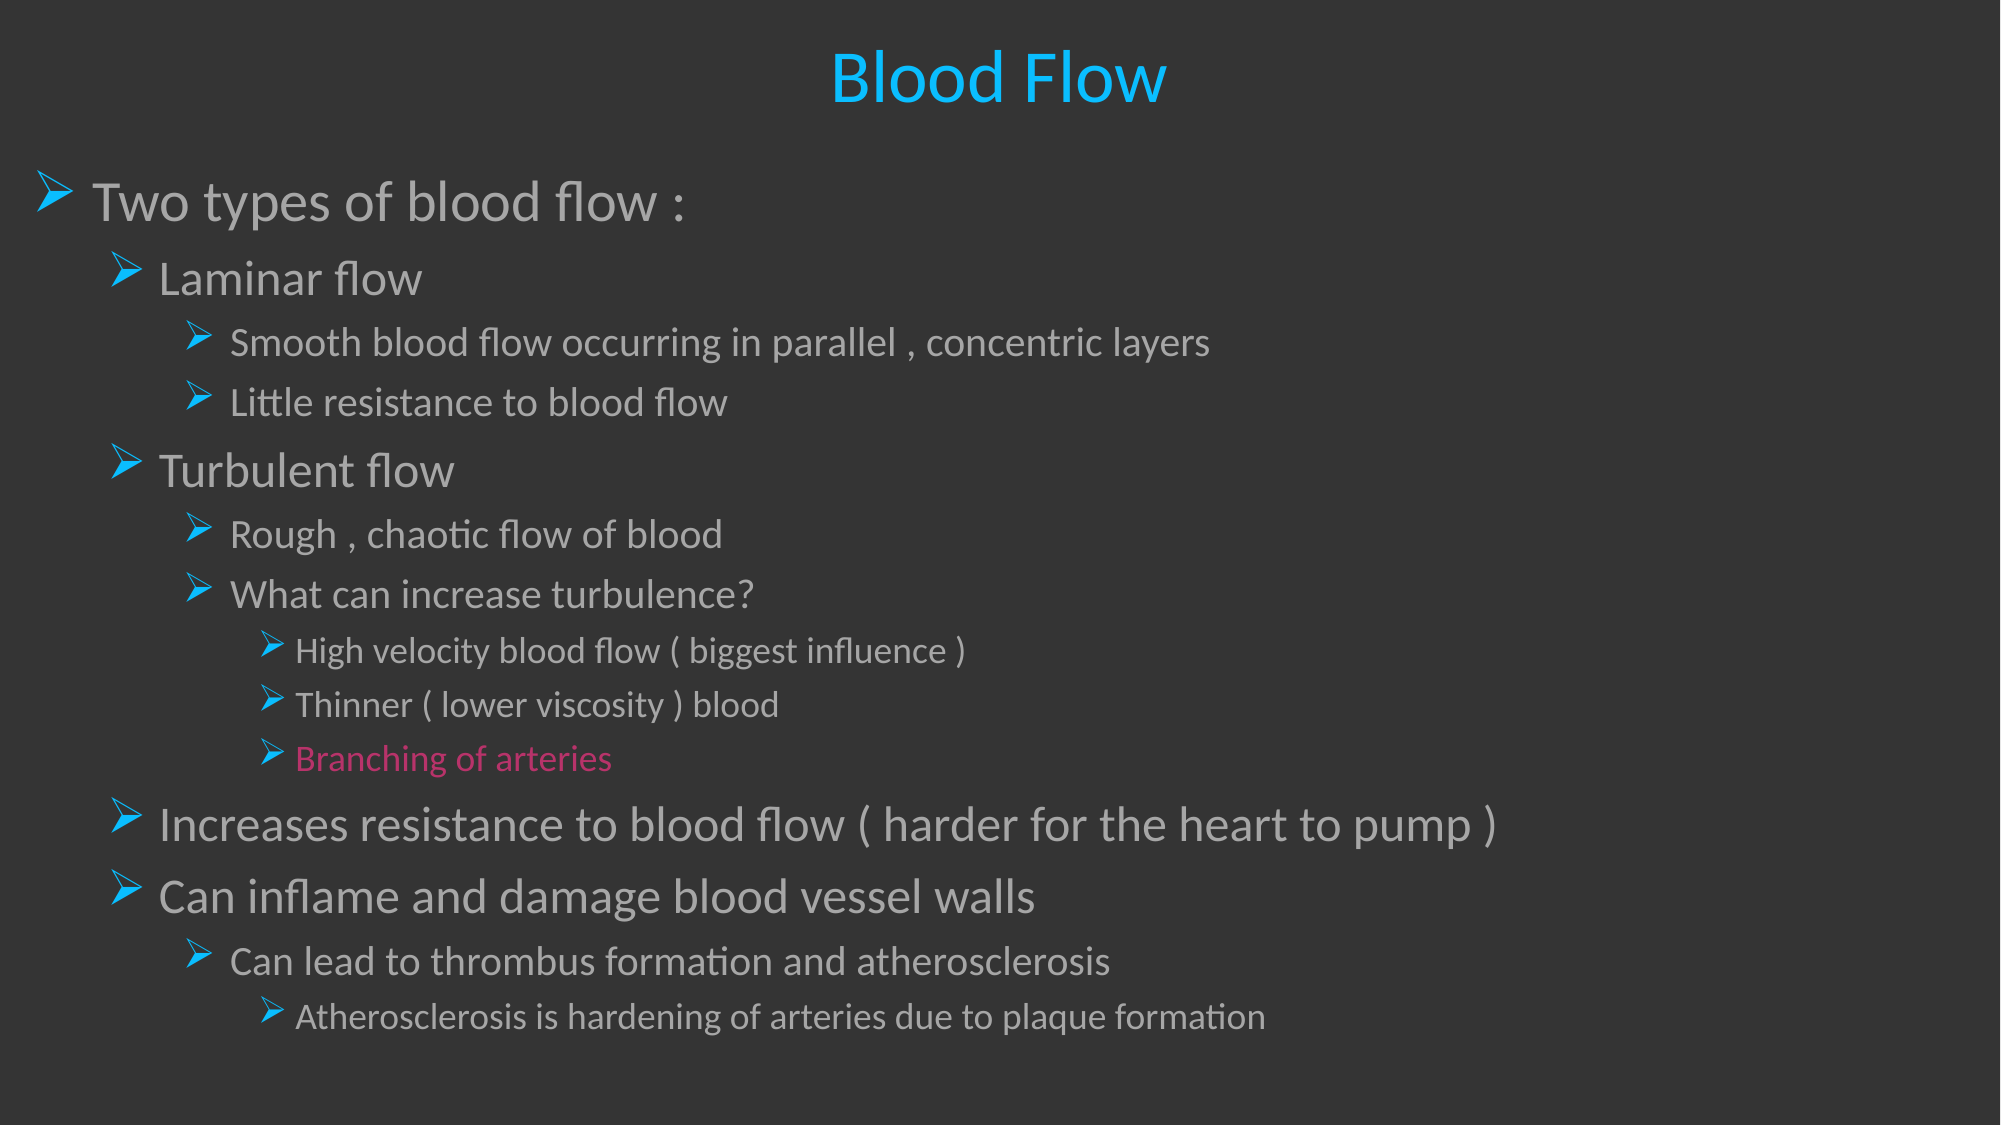

# Blood Flow
 Two types of blood flow :
 Laminar flow
 Smooth blood flow occurring in parallel , concentric layers
 Little resistance to blood flow
 Turbulent flow
 Rough , chaotic flow of blood
 What can increase turbulence?
High velocity blood flow ( biggest influence )
Thinner ( lower viscosity ) blood
Branching of arteries
 Increases resistance to blood flow ( harder for the heart to pump )
 Can inflame and damage blood vessel walls
 Can lead to thrombus formation and atherosclerosis
Atherosclerosis is hardening of arteries due to plaque formation